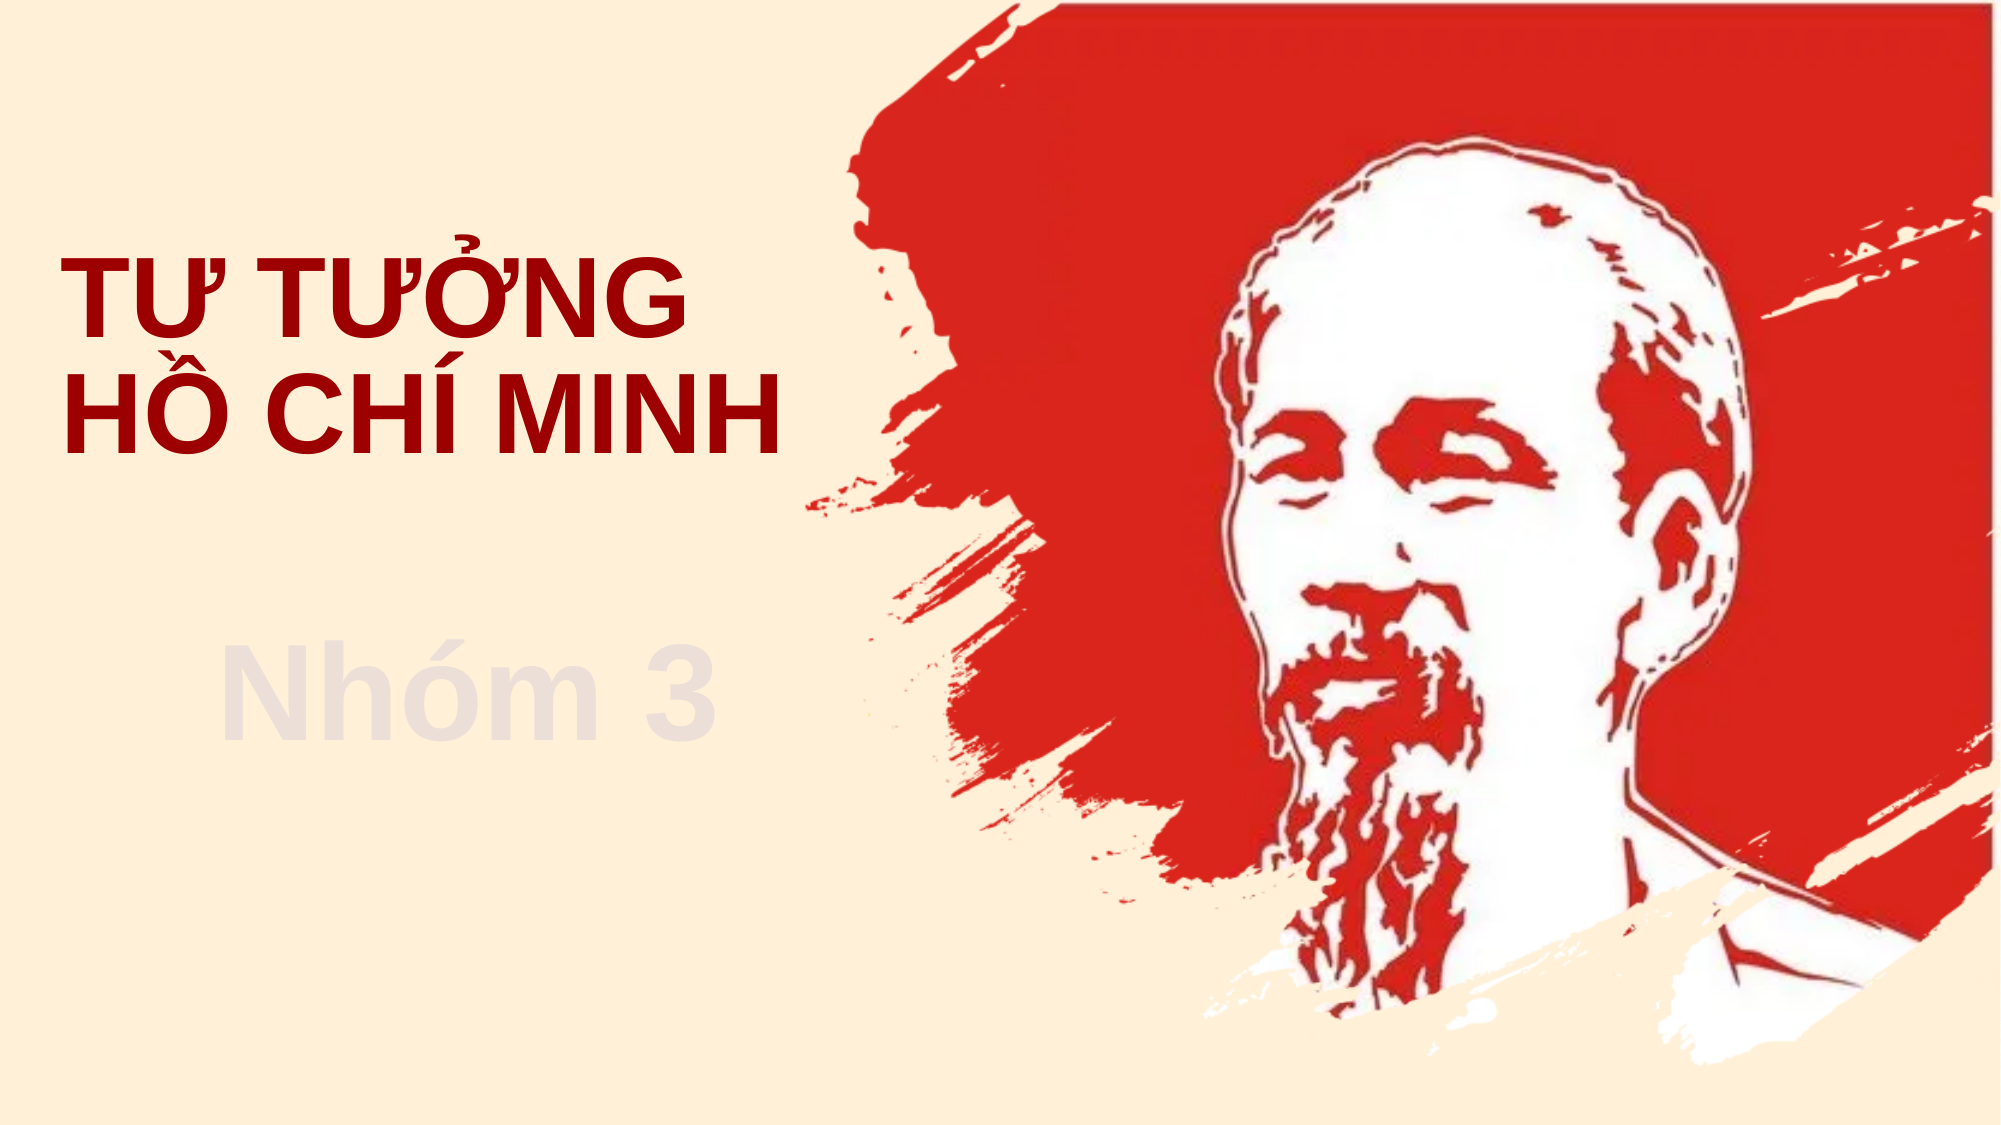

# TƯ TƯỞNG HỒ CHÍ MINH
Nhóm 3